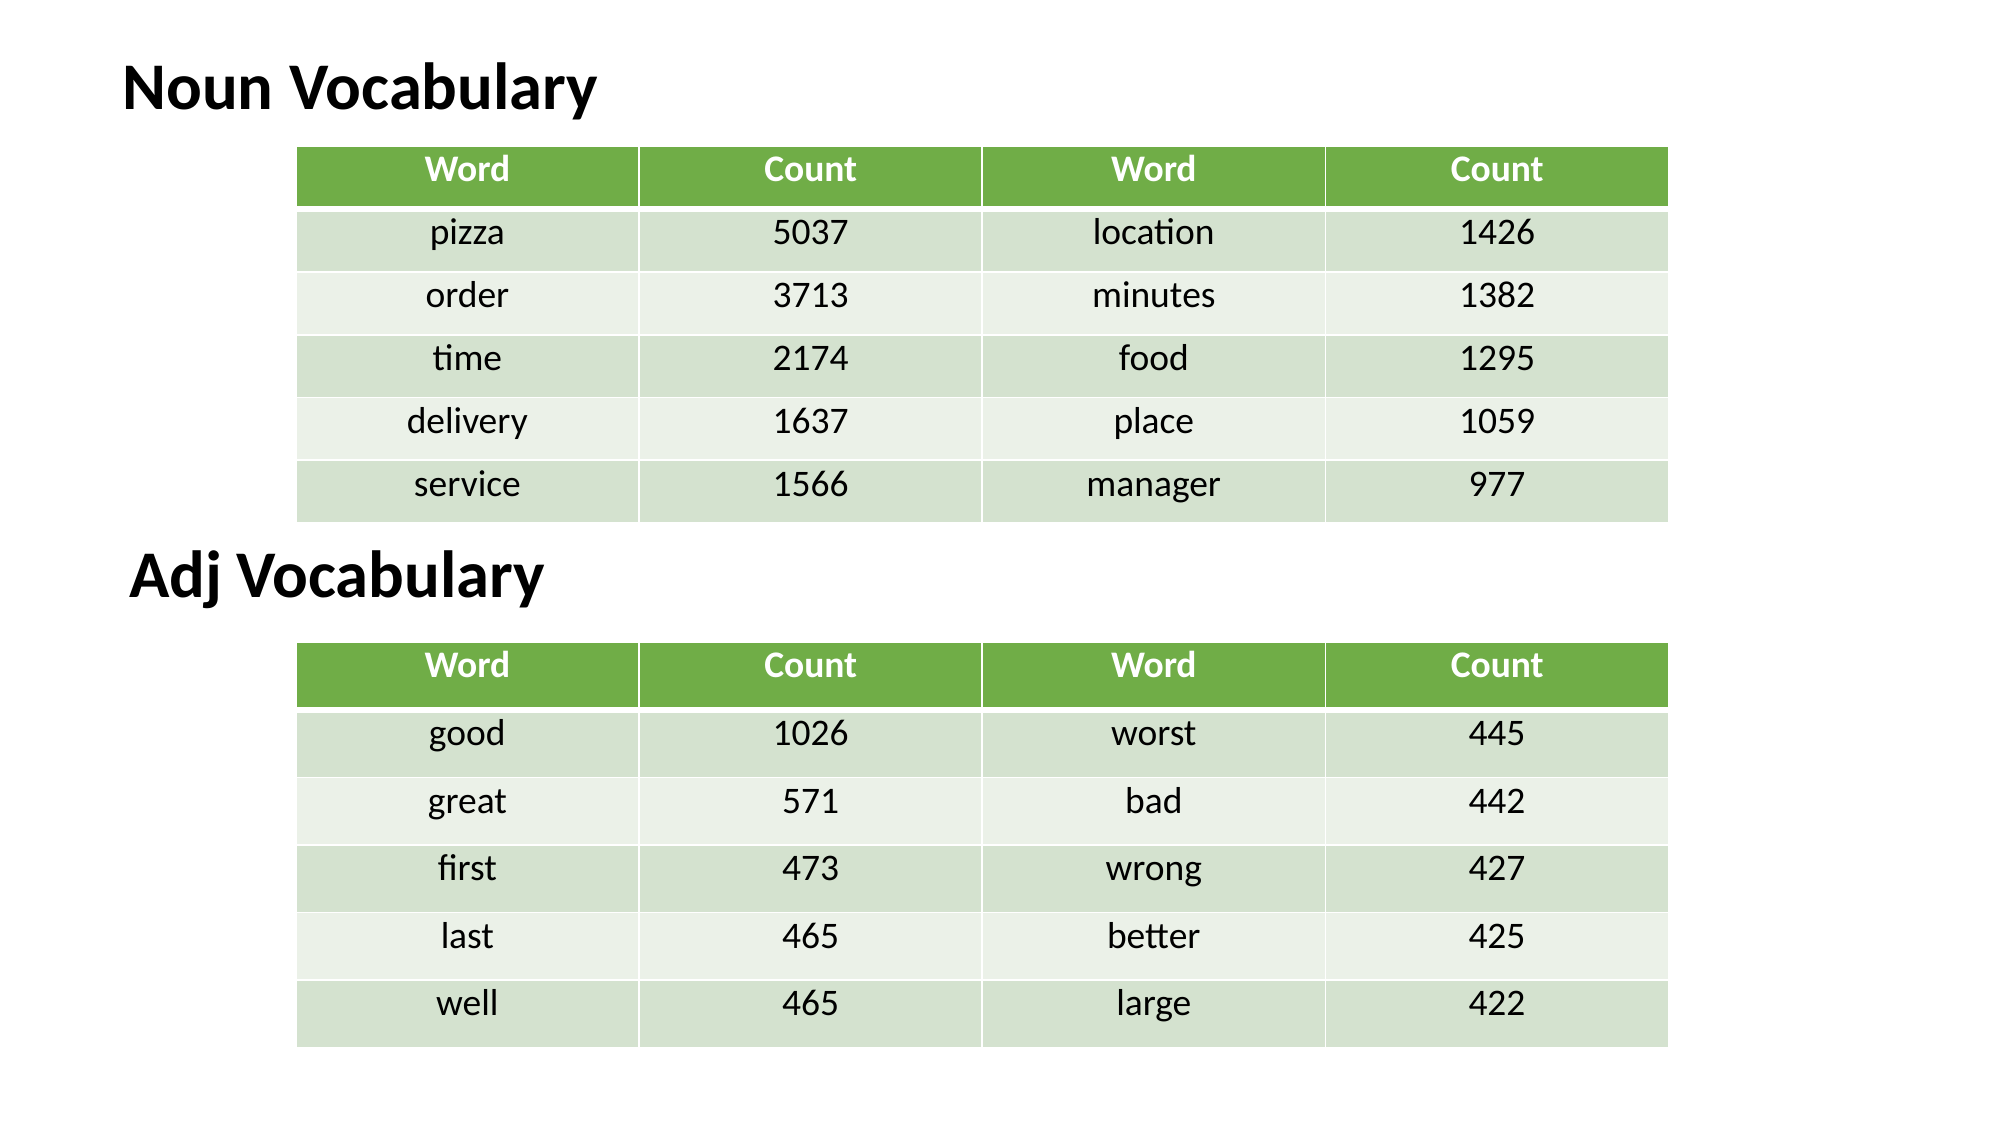

Noun Vocabulary
| Word | Count | Word | Count |
| --- | --- | --- | --- |
| pizza | 5037 | location | 1426 |
| order | 3713 | minutes | 1382 |
| time | 2174 | food | 1295 |
| delivery | 1637 | place | 1059 |
| service | 1566 | manager | 977 |
Adj Vocabulary
| Word | Count | Word | Count |
| --- | --- | --- | --- |
| good | 1026 | worst | 445 |
| great | 571 | bad | 442 |
| first | 473 | wrong | 427 |
| last | 465 | better | 425 |
| well | 465 | large | 422 |